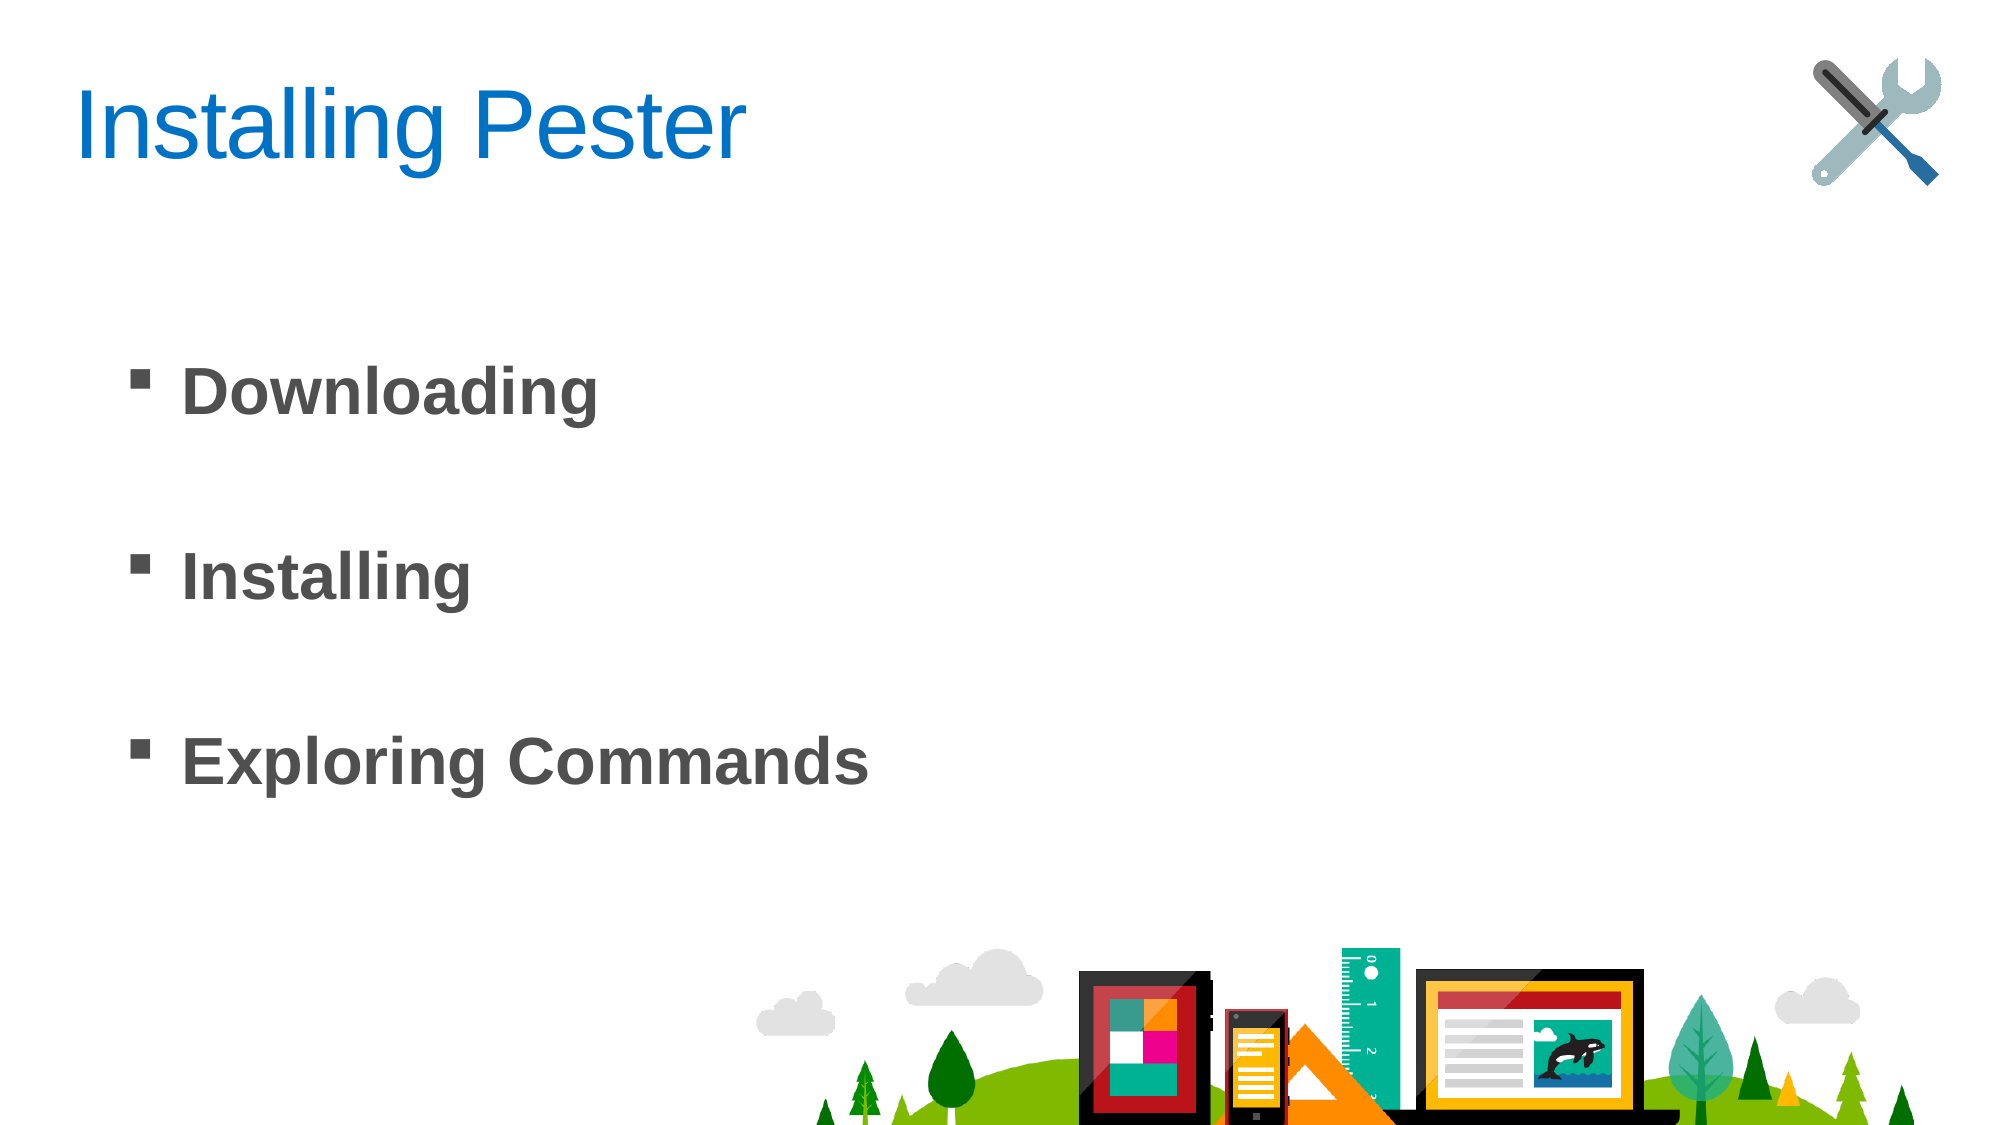

# Installing Pester

Downloading
Installing
Exploring Commands